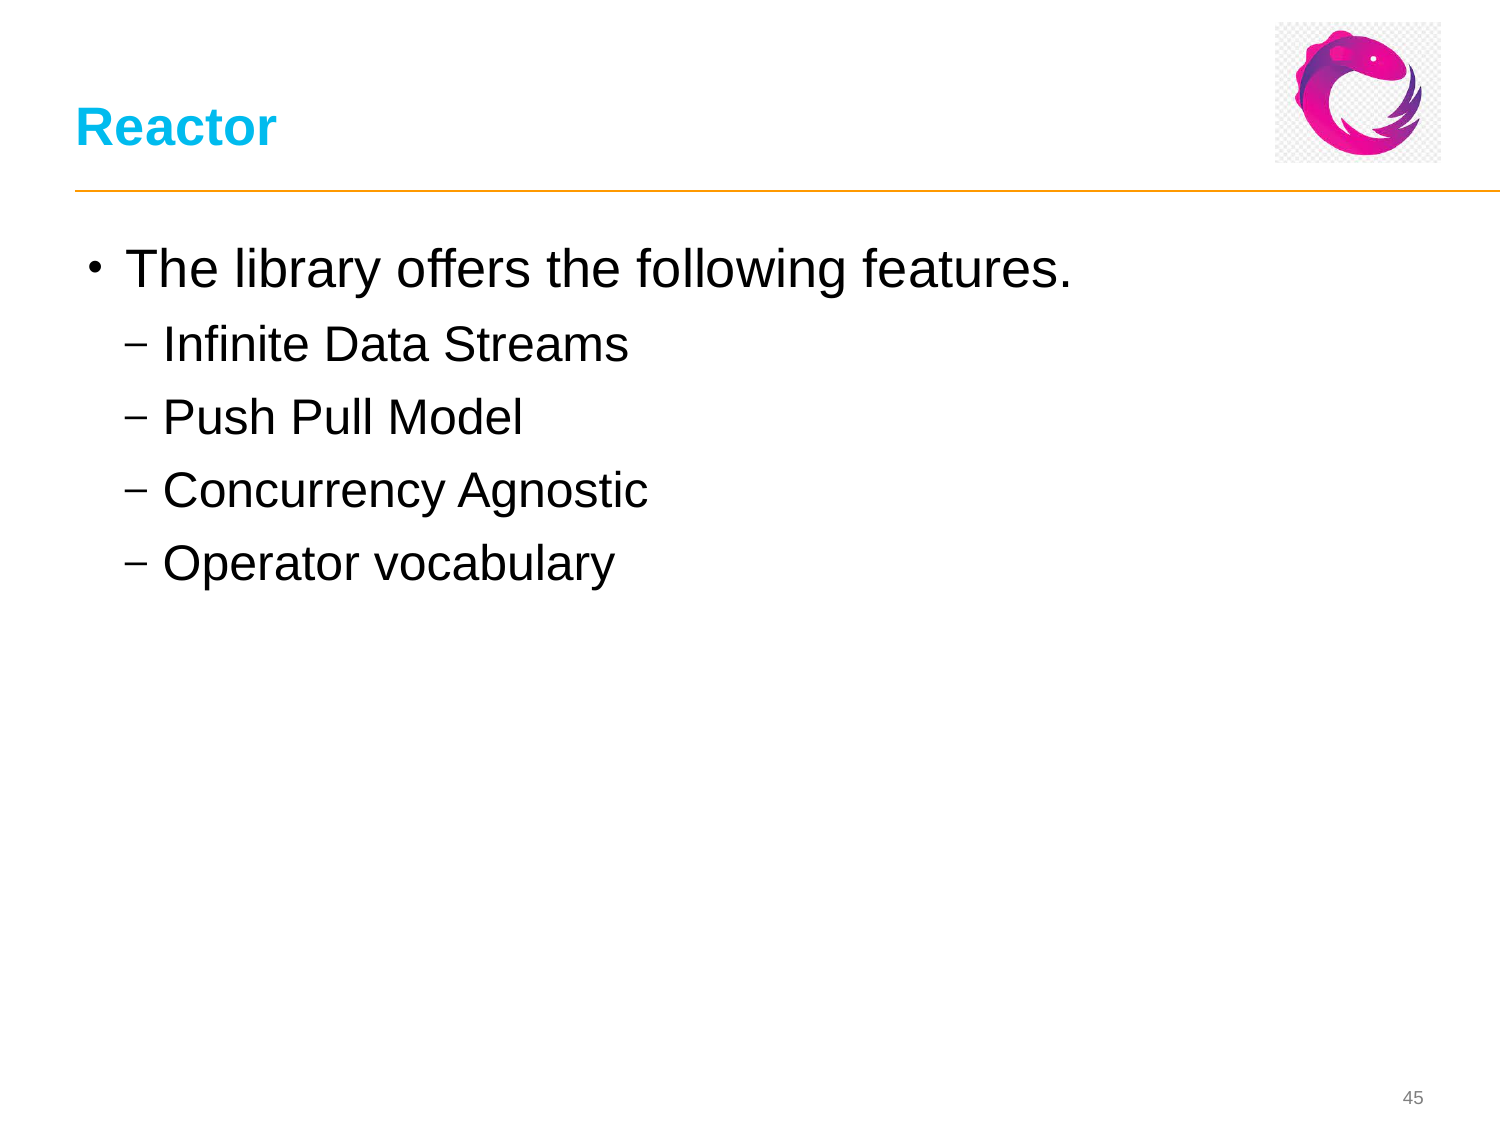

# Reactor
The library offers the following features.
Infinite Data Streams
Push Pull Model
Concurrency Agnostic
Operator vocabulary